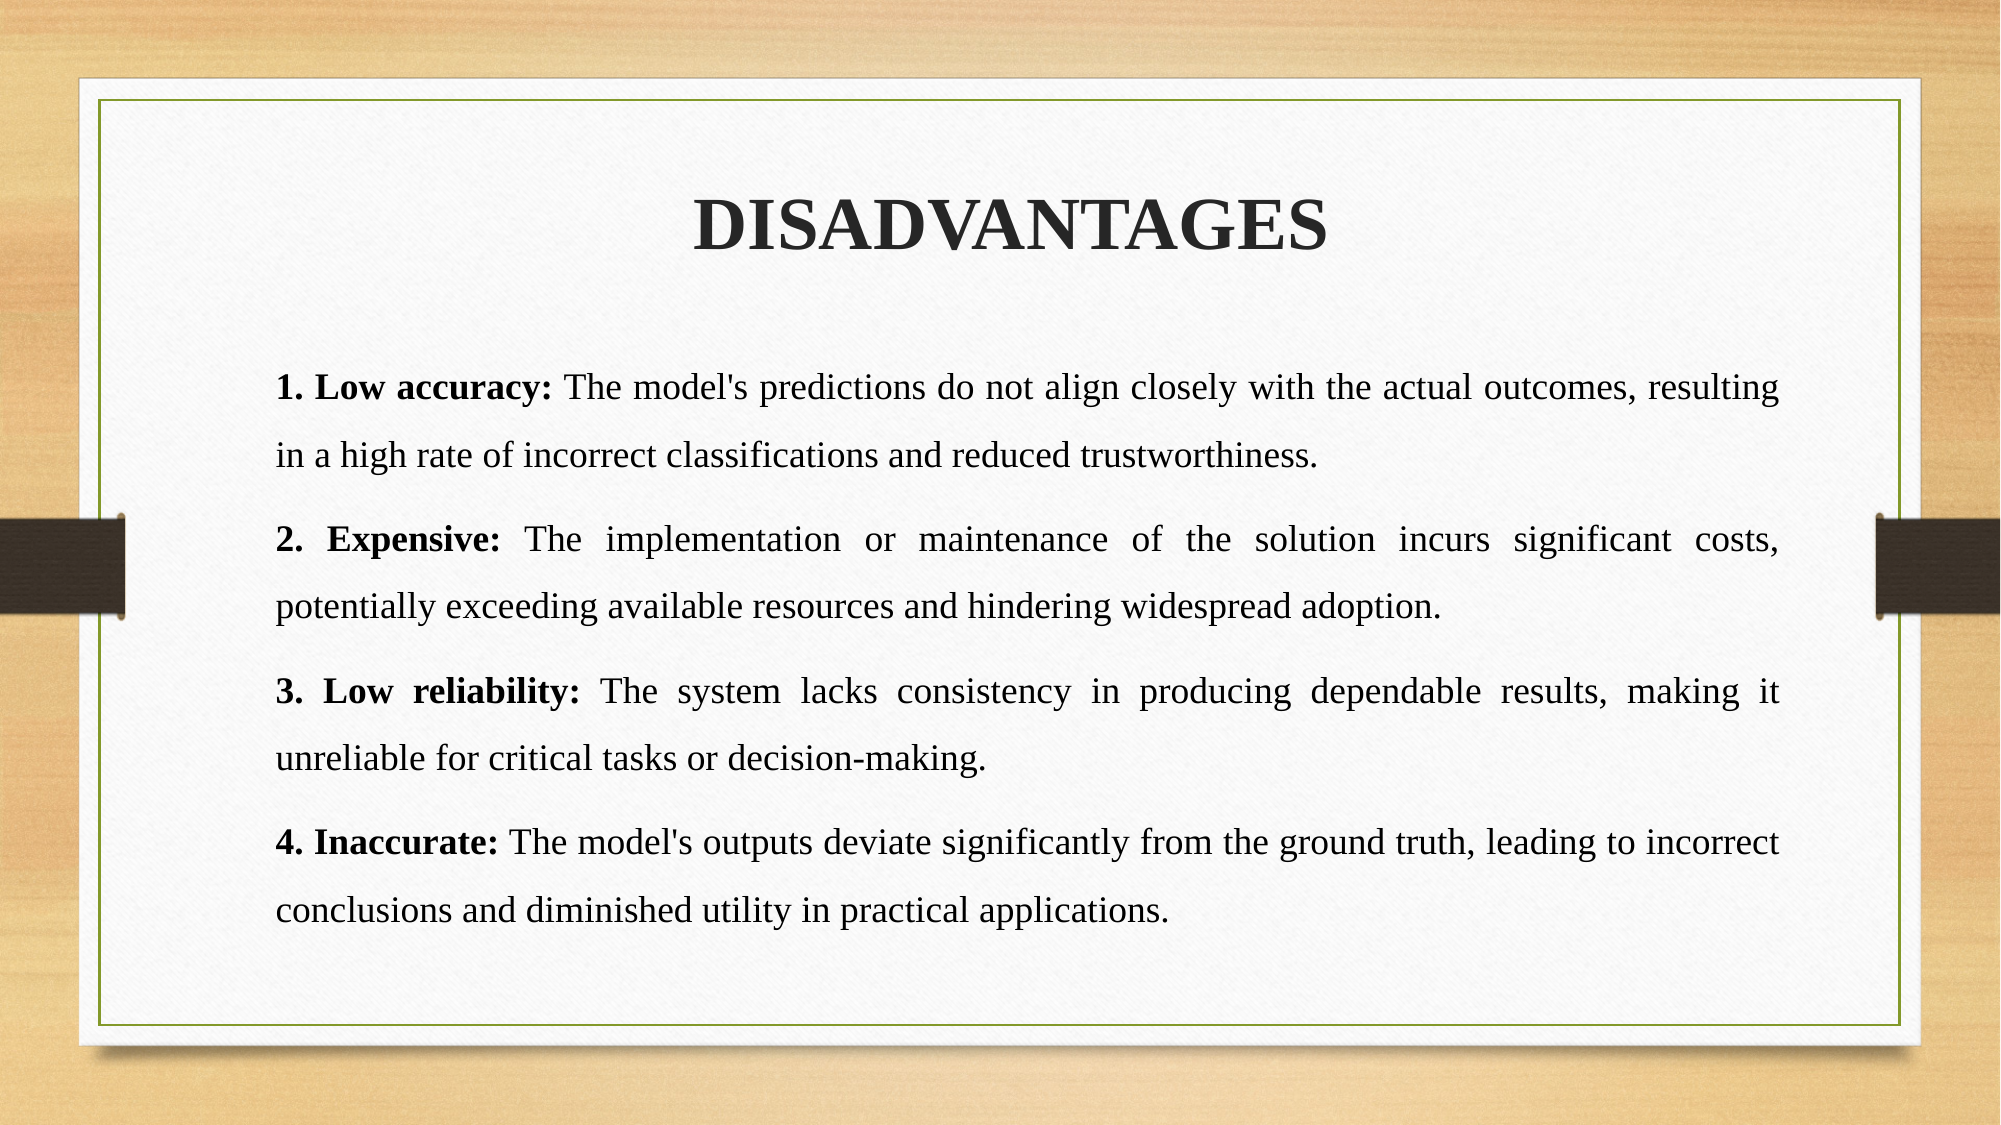

DISADVANTAGES
1. Low accuracy: The model's predictions do not align closely with the actual outcomes, resulting in a high rate of incorrect classifications and reduced trustworthiness.
2. Expensive: The implementation or maintenance of the solution incurs significant costs, potentially exceeding available resources and hindering widespread adoption.
3. Low reliability: The system lacks consistency in producing dependable results, making it unreliable for critical tasks or decision-making.
4. Inaccurate: The model's outputs deviate significantly from the ground truth, leading to incorrect conclusions and diminished utility in practical applications.